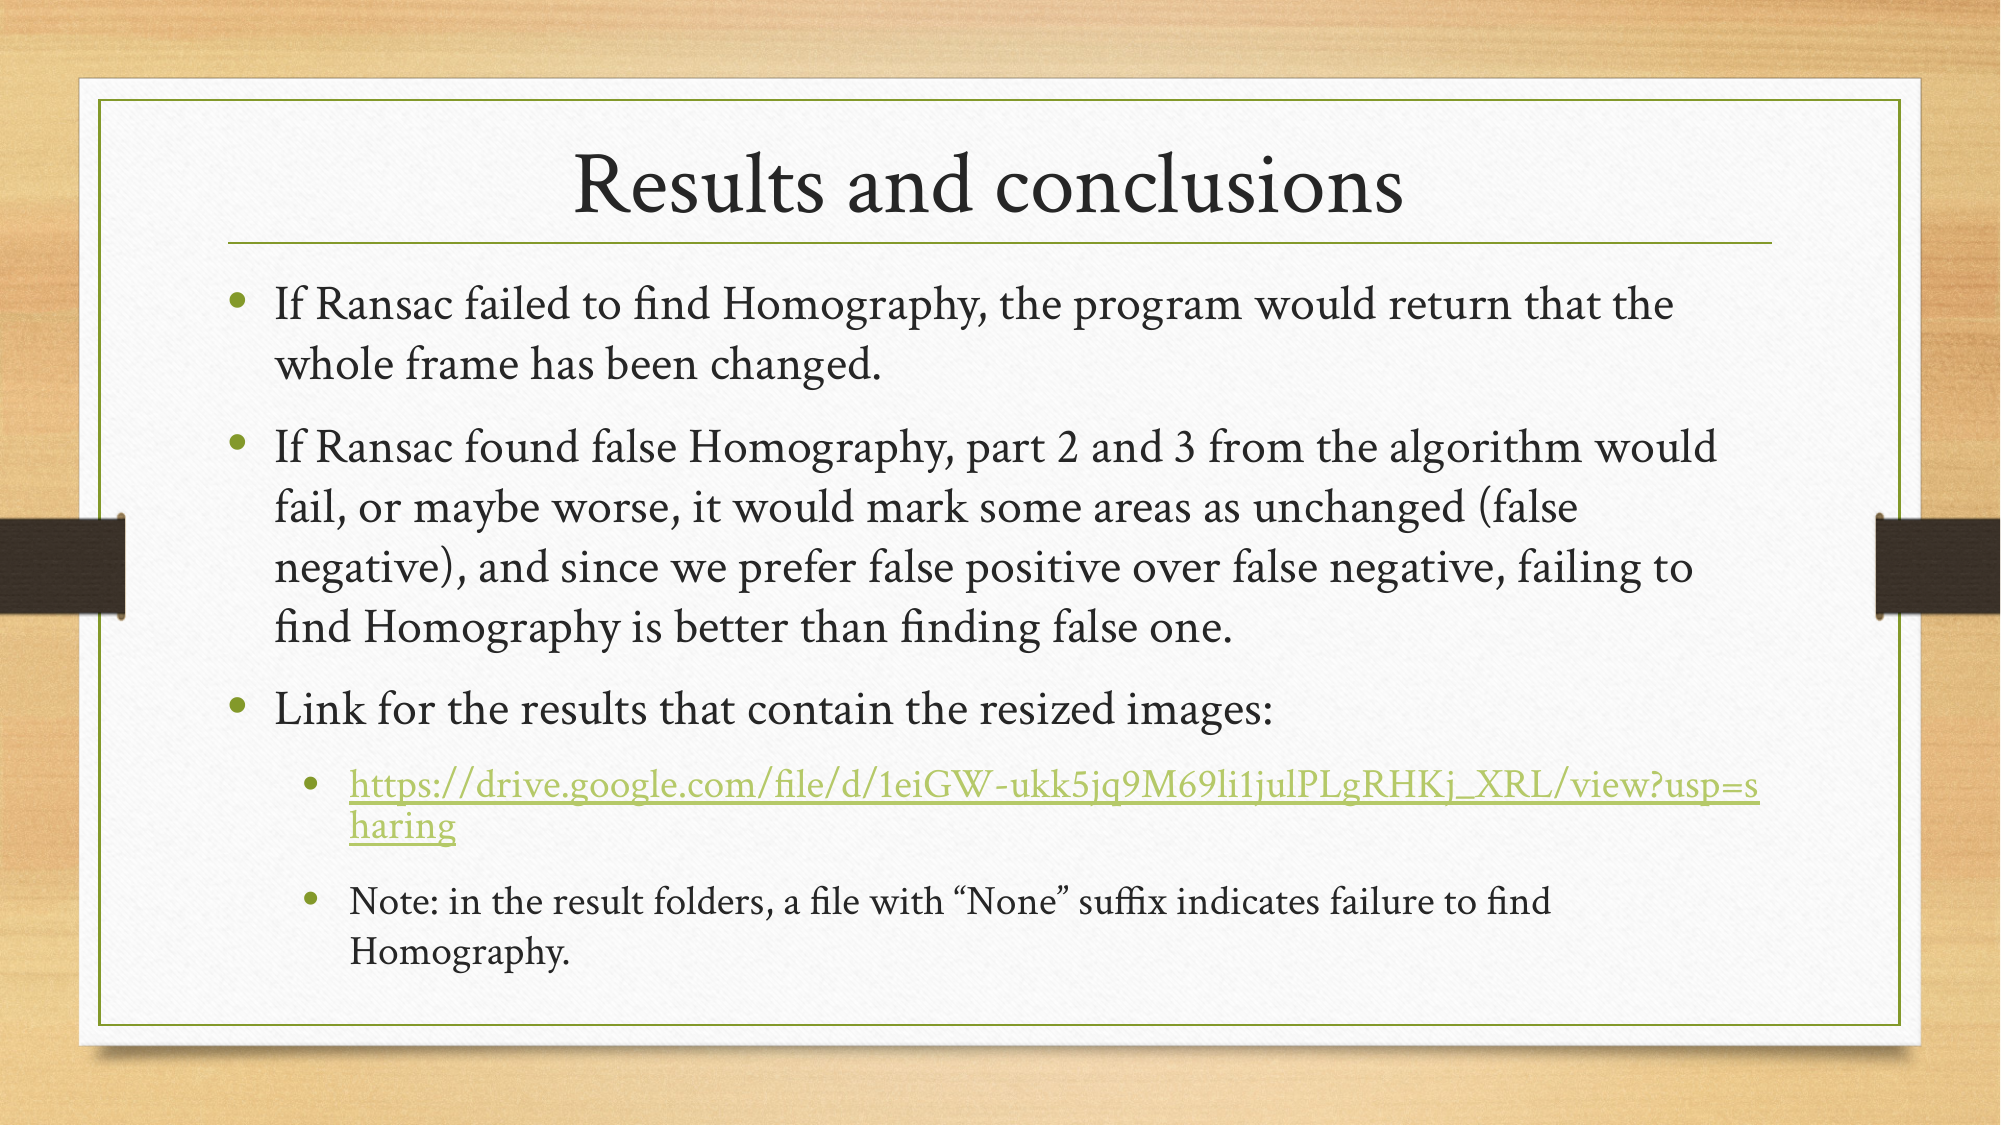

# Results and conclusions
If Ransac failed to find Homography, the program would return that the whole frame has been changed.
If Ransac found false Homography, part 2 and 3 from the algorithm would fail, or maybe worse, it would mark some areas as unchanged (false negative), and since we prefer false positive over false negative, failing to find Homography is better than finding false one.
Link for the results that contain the resized images:
https://drive.google.com/file/d/1eiGW-ukk5jq9M69li1julPLgRHKj_XRL/view?usp=sharing
Note: in the result folders, a file with “None” suffix indicates failure to find Homography.